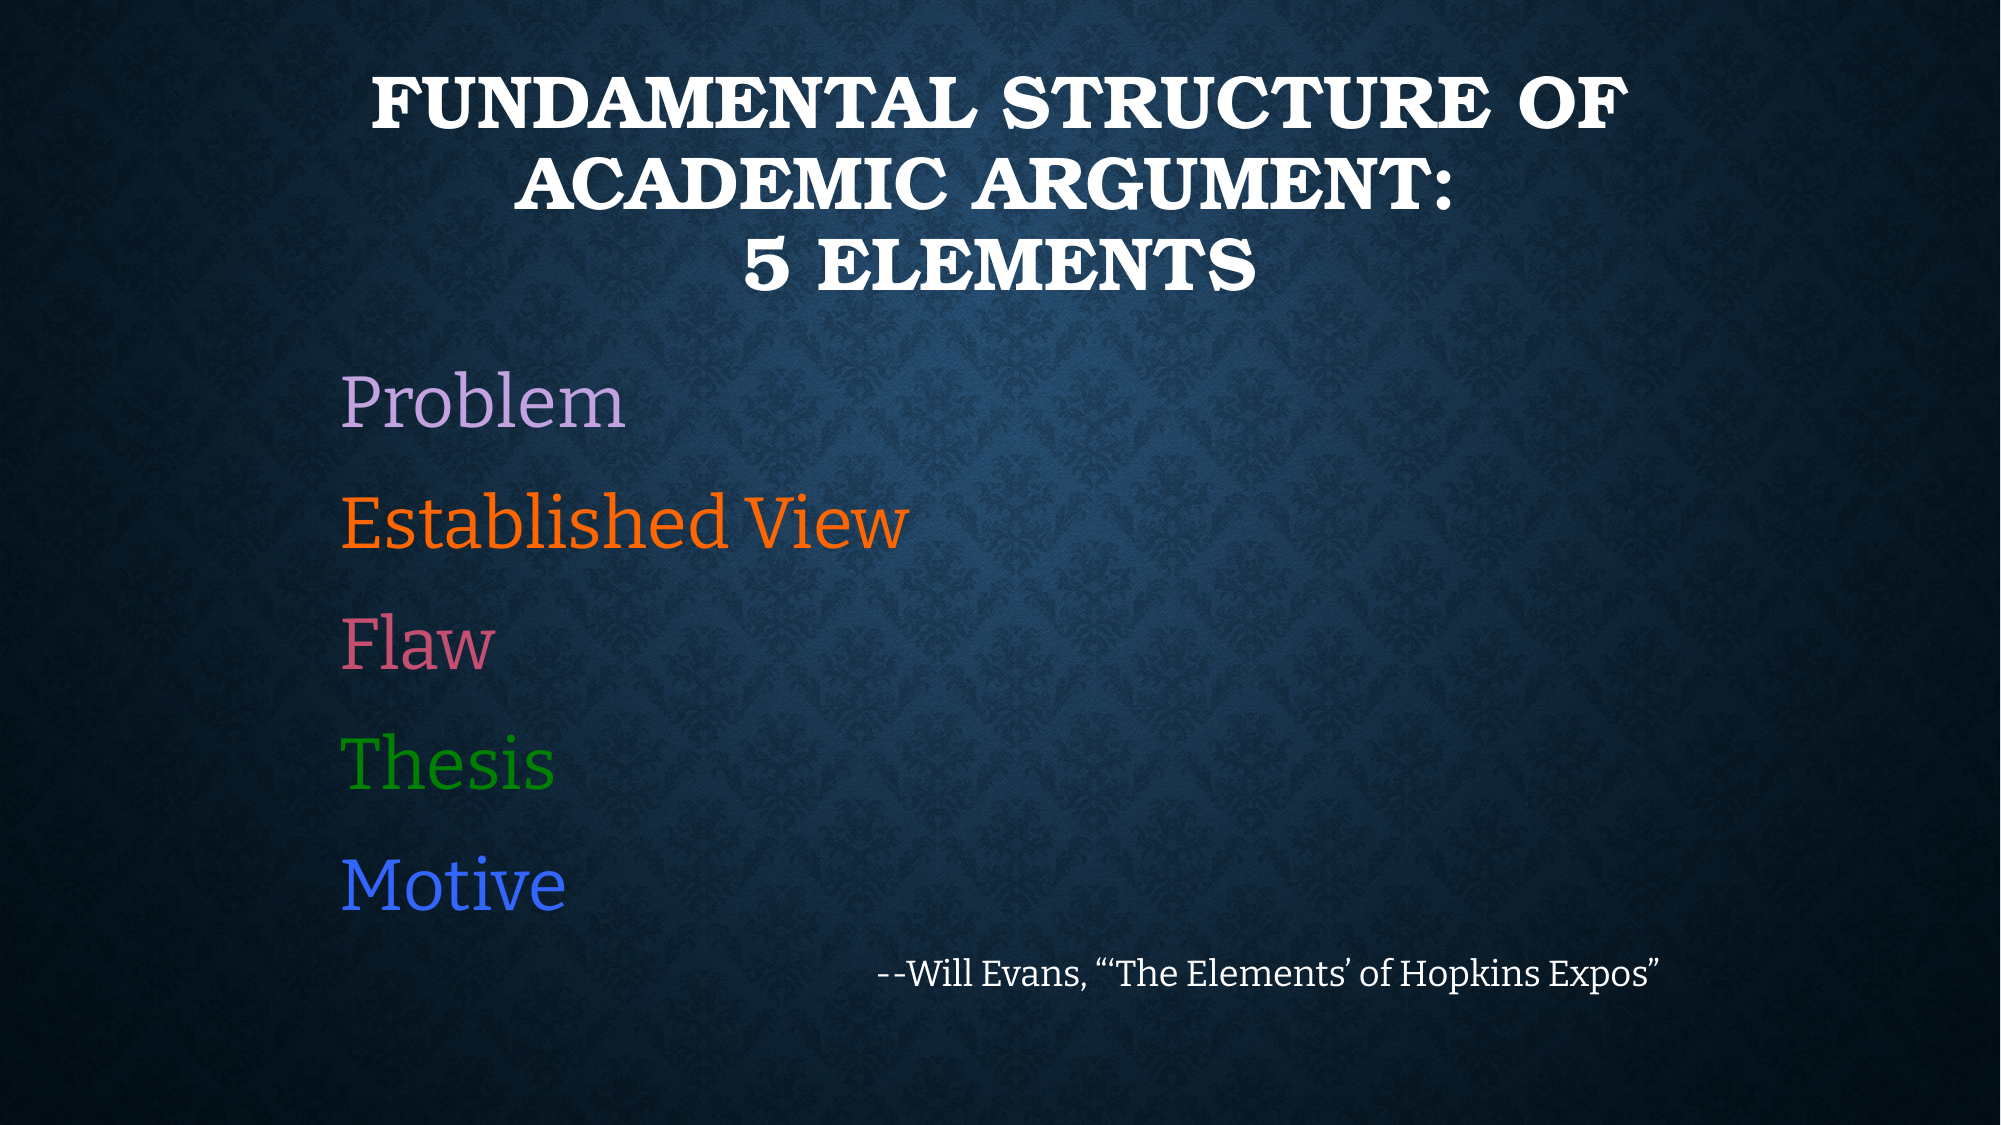

# Fundamental Structure of Academic Argument: 5 Elements
Problem
Established View
Flaw
Thesis
Motive
--Will Evans, “‘The Elements’ of Hopkins Expos”